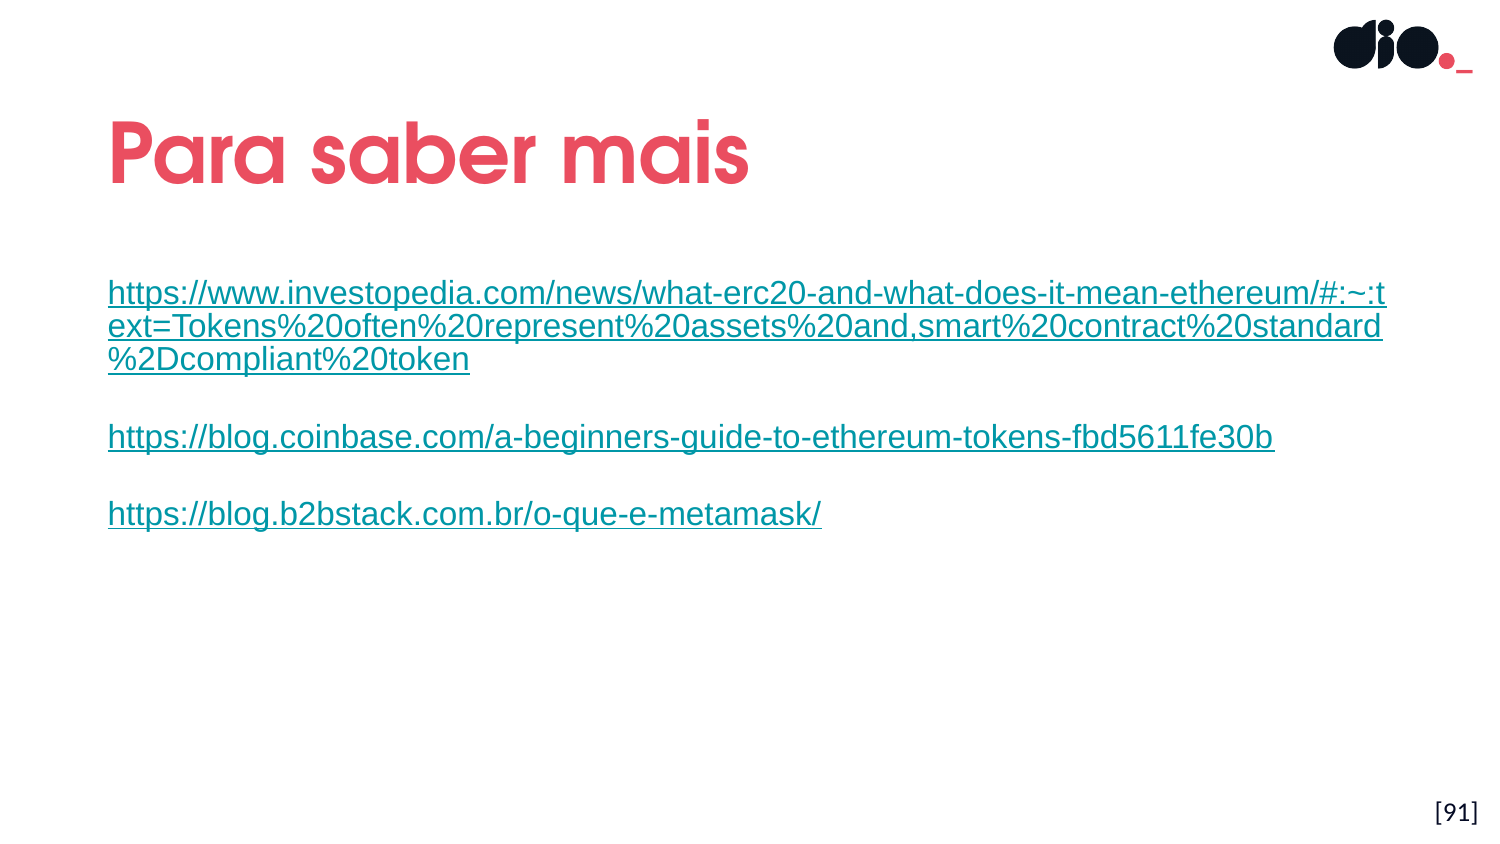

Para saber mais
https://www.investopedia.com/news/what-erc20-and-what-does-it-mean-ethereum/#:~:text=Tokens%20often%20represent%20assets%20and,smart%20contract%20standard%2Dcompliant%20token
https://blog.coinbase.com/a-beginners-guide-to-ethereum-tokens-fbd5611fe30b
https://blog.b2bstack.com.br/o-que-e-metamask/

[91]